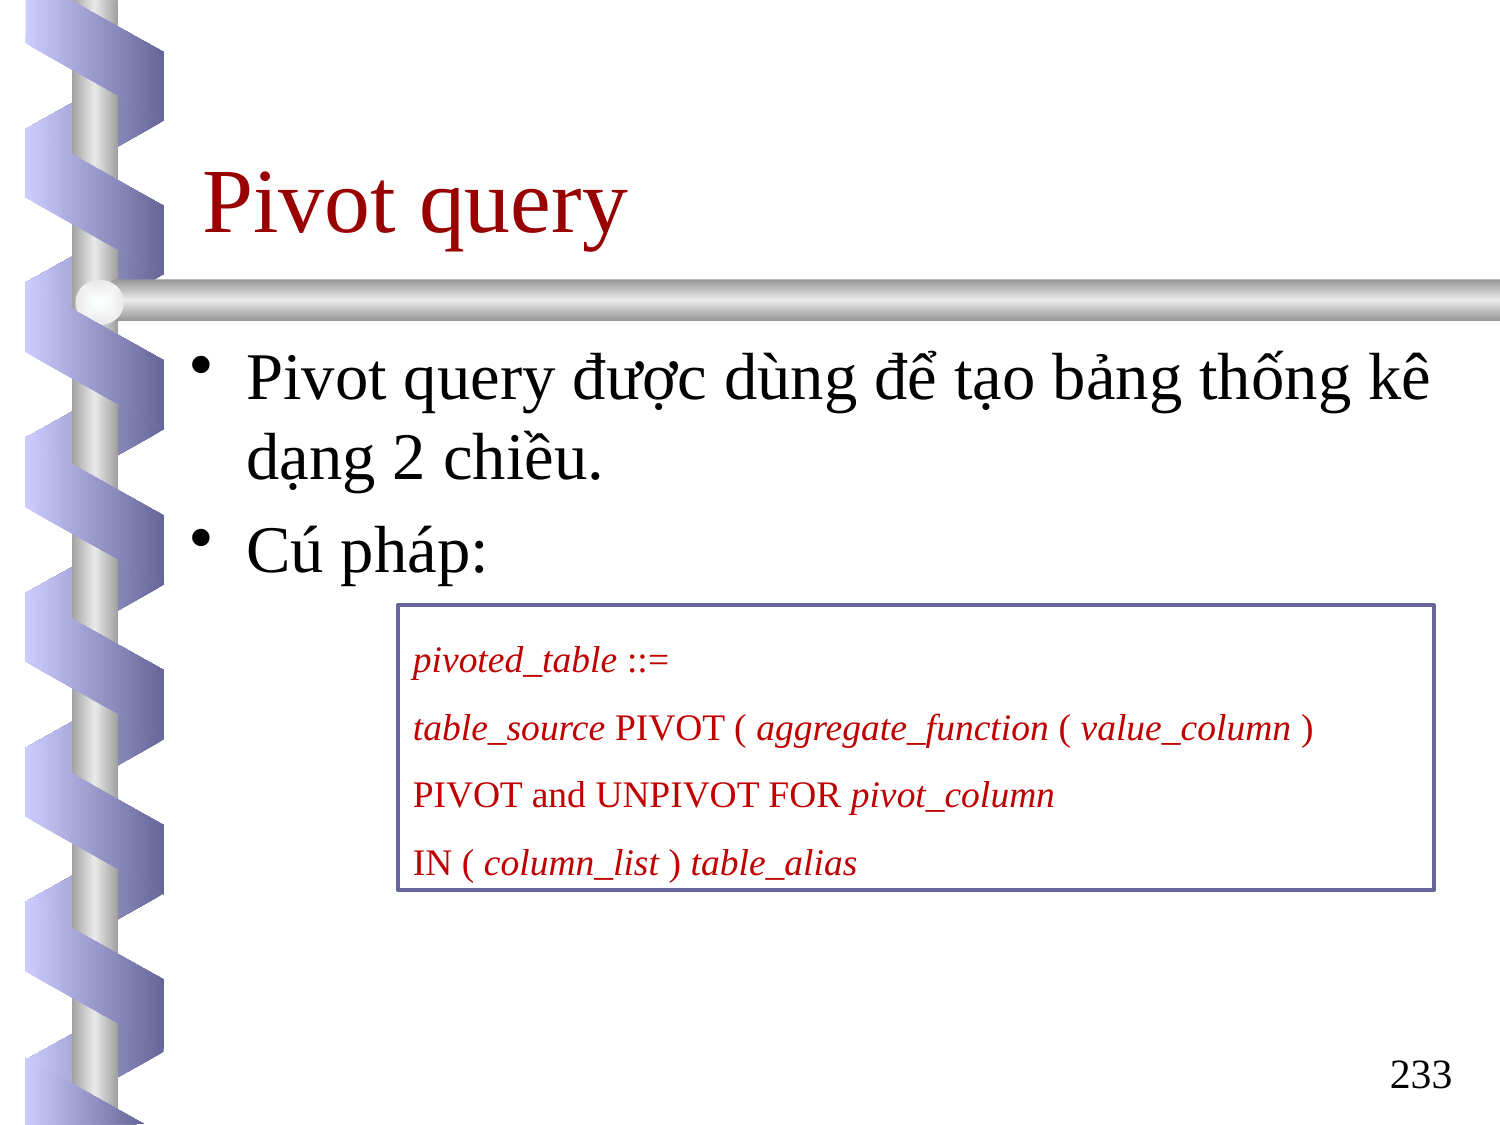

# Pivot query
Pivot query được dùng để tạo bảng thống kê dạng 2 chiều.
Cú pháp:
pivoted_table ::=
table_source PIVOT ( aggregate_function ( value_column )
PIVOT and UNPIVOT FOR pivot_column
IN ( column_list ) table_alias